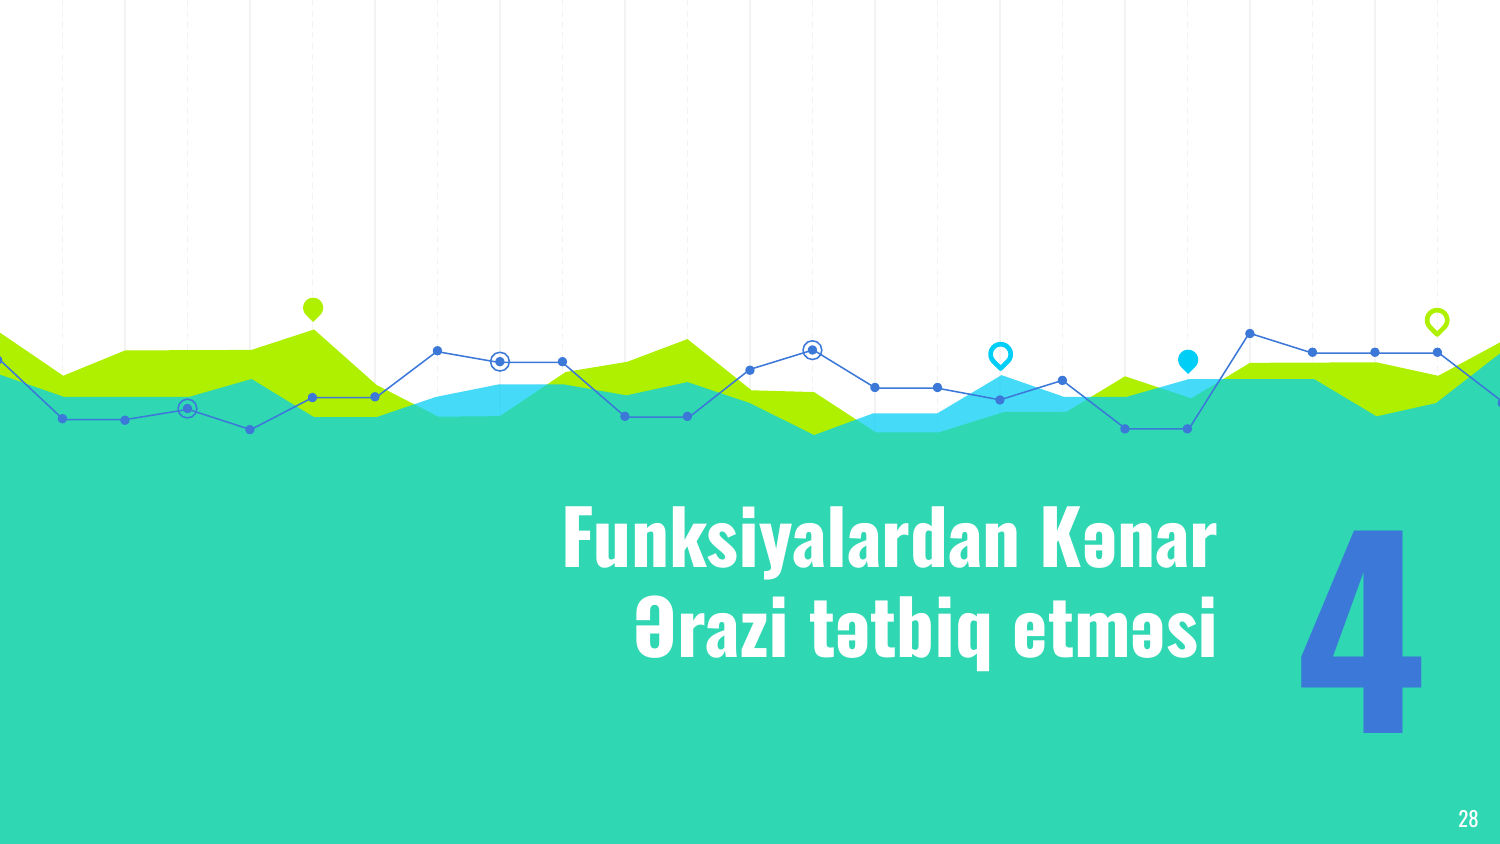

# Funksiyalardan Kənar Ərazi tətbiq etməsi
4
28